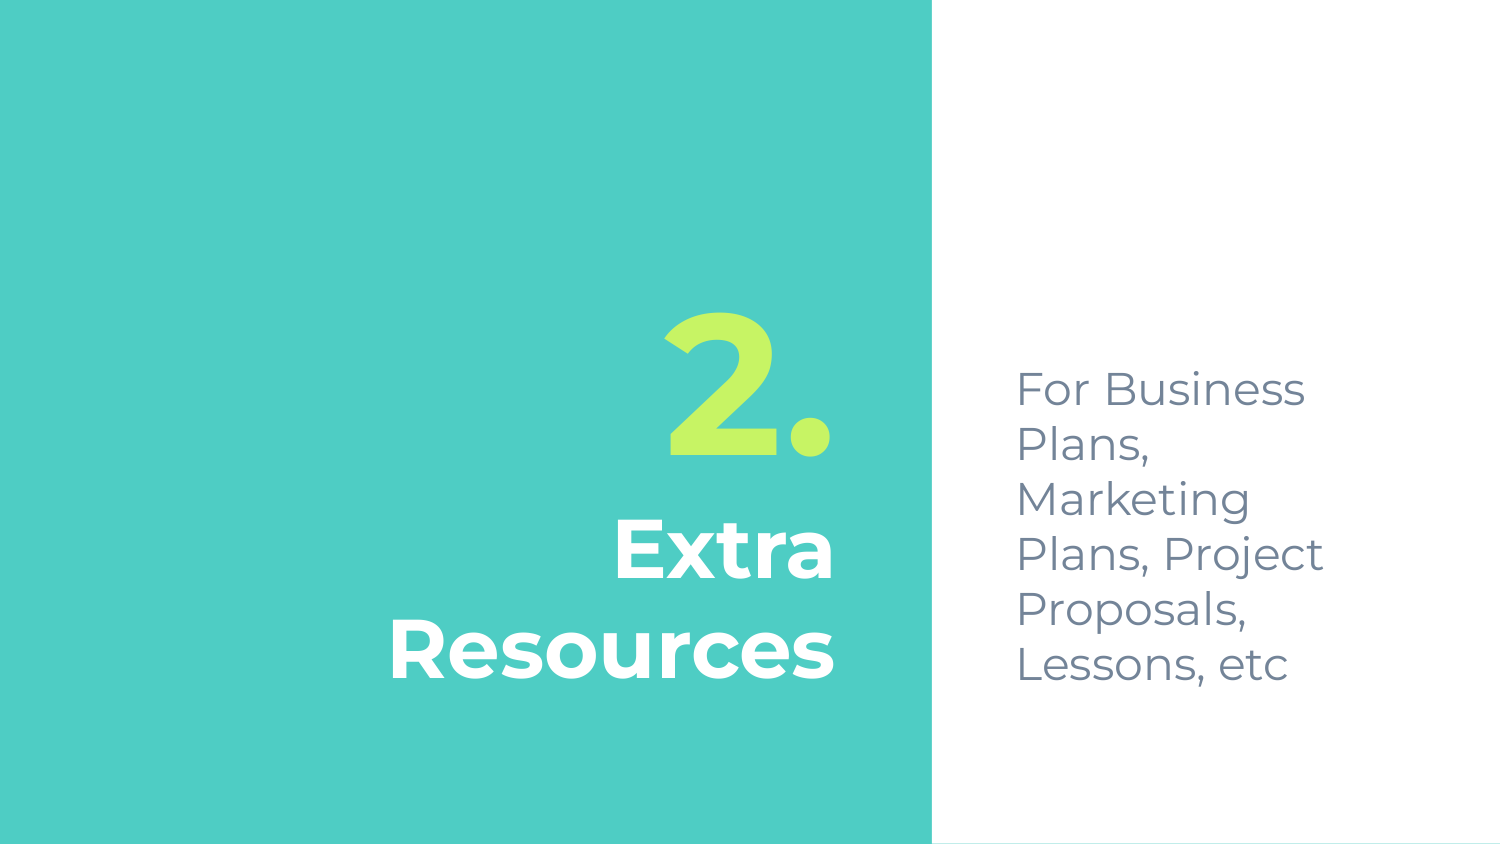

For Business Plans, Marketing Plans, Project Proposals, Lessons, etc
# 2. Extra Resources